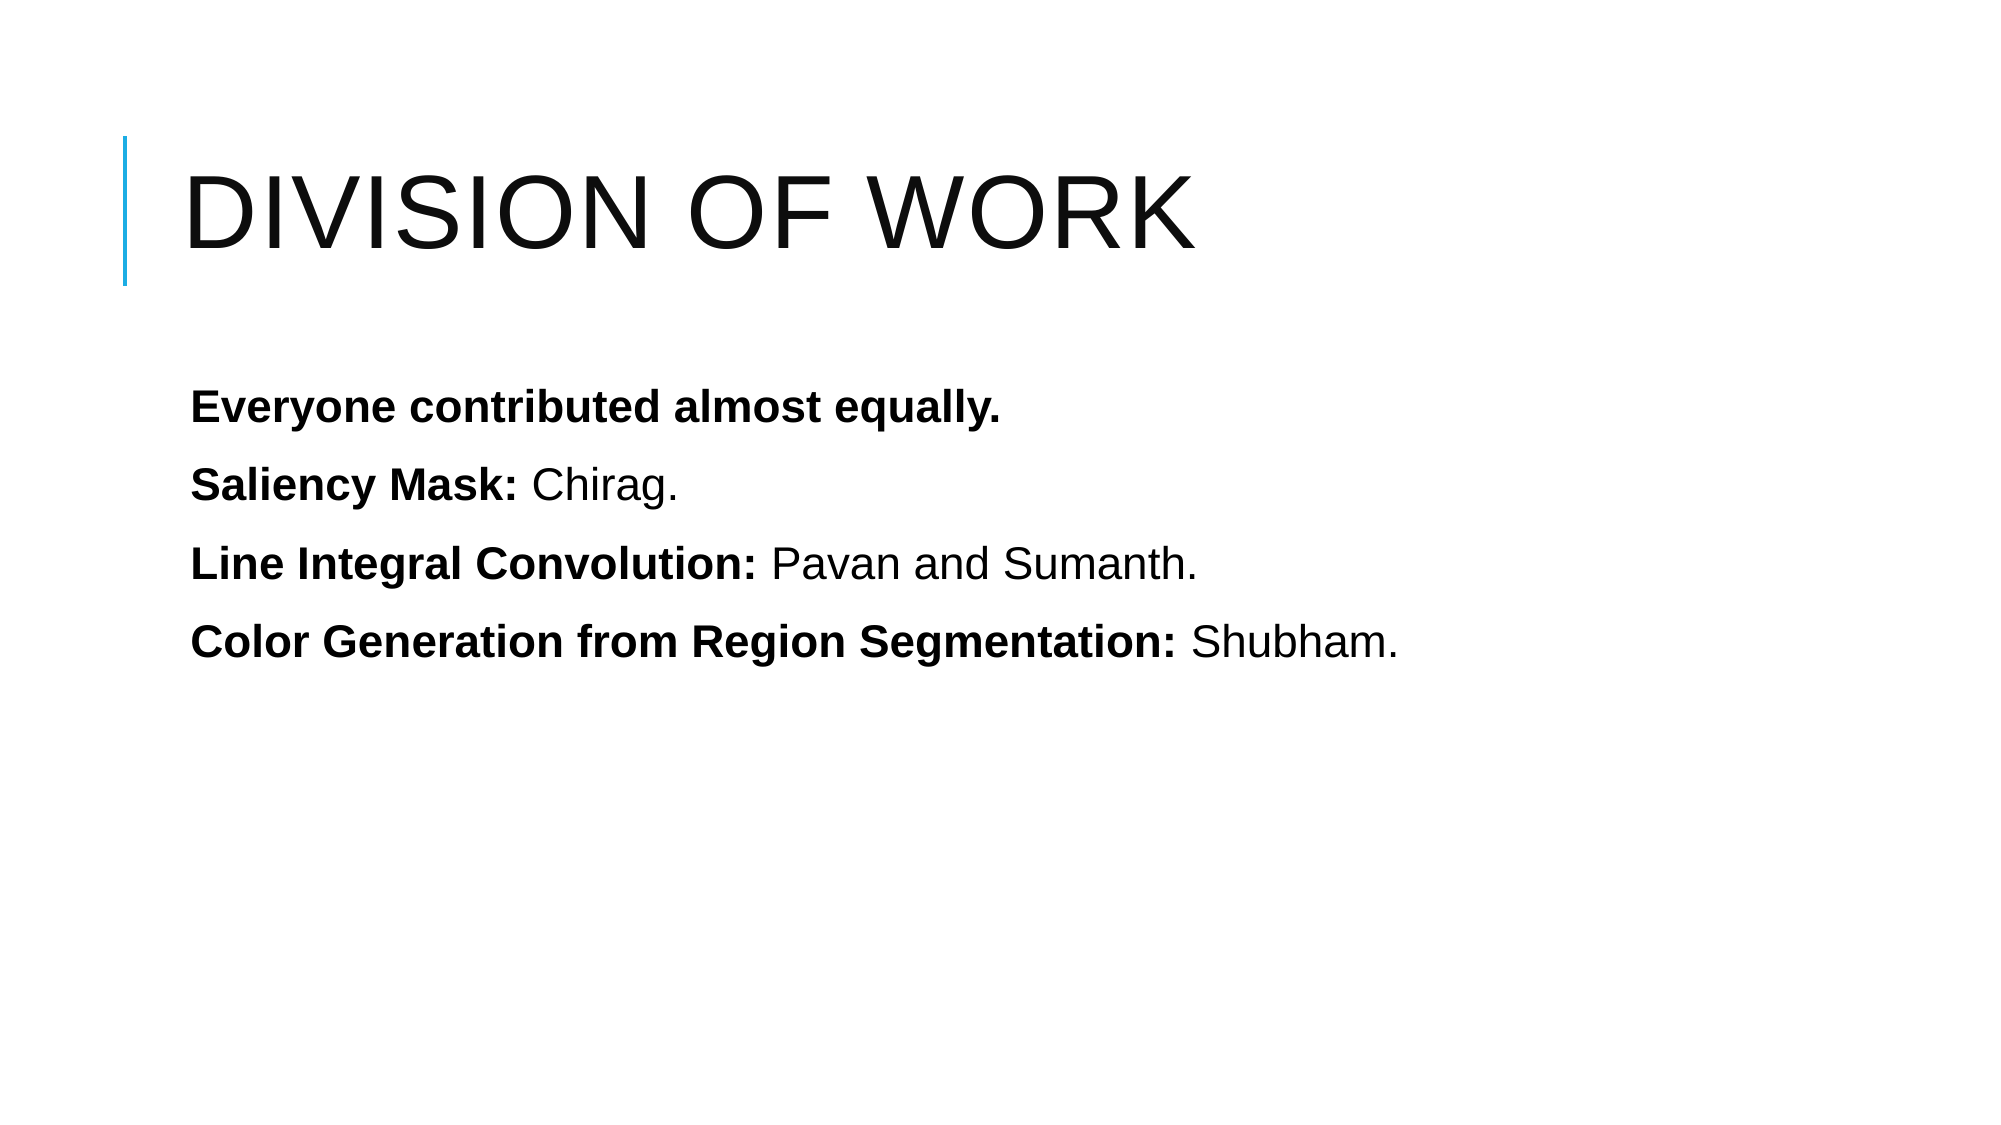

# division of work
Everyone contributed almost equally.
Saliency Mask: Chirag.
Line Integral Convolution: Pavan and Sumanth.
Color Generation from Region Segmentation: Shubham.